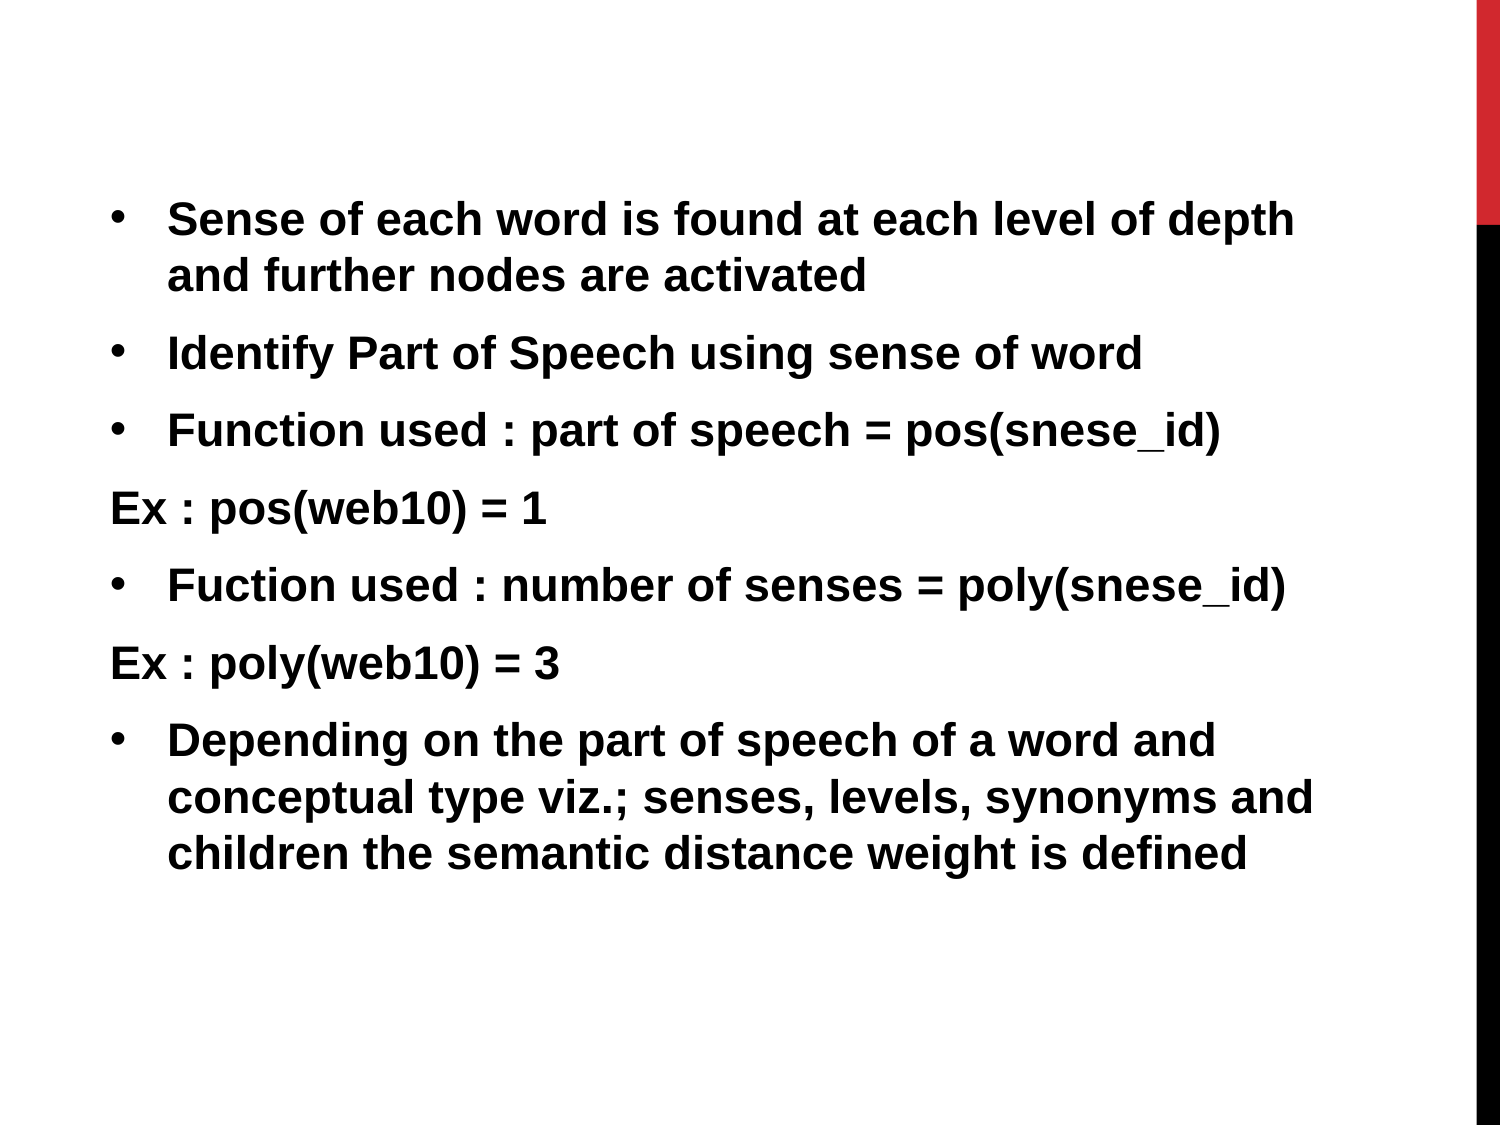

Sense of each word is found at each level of depth and further nodes are activated
Identify Part of Speech using sense of word
Function used : part of speech = pos(snese_id)
Ex : pos(web10) = 1
Fuction used : number of senses = poly(snese_id)
Ex : poly(web10) = 3
Depending on the part of speech of a word and conceptual type viz.; senses, levels, synonyms and children the semantic distance weight is defined